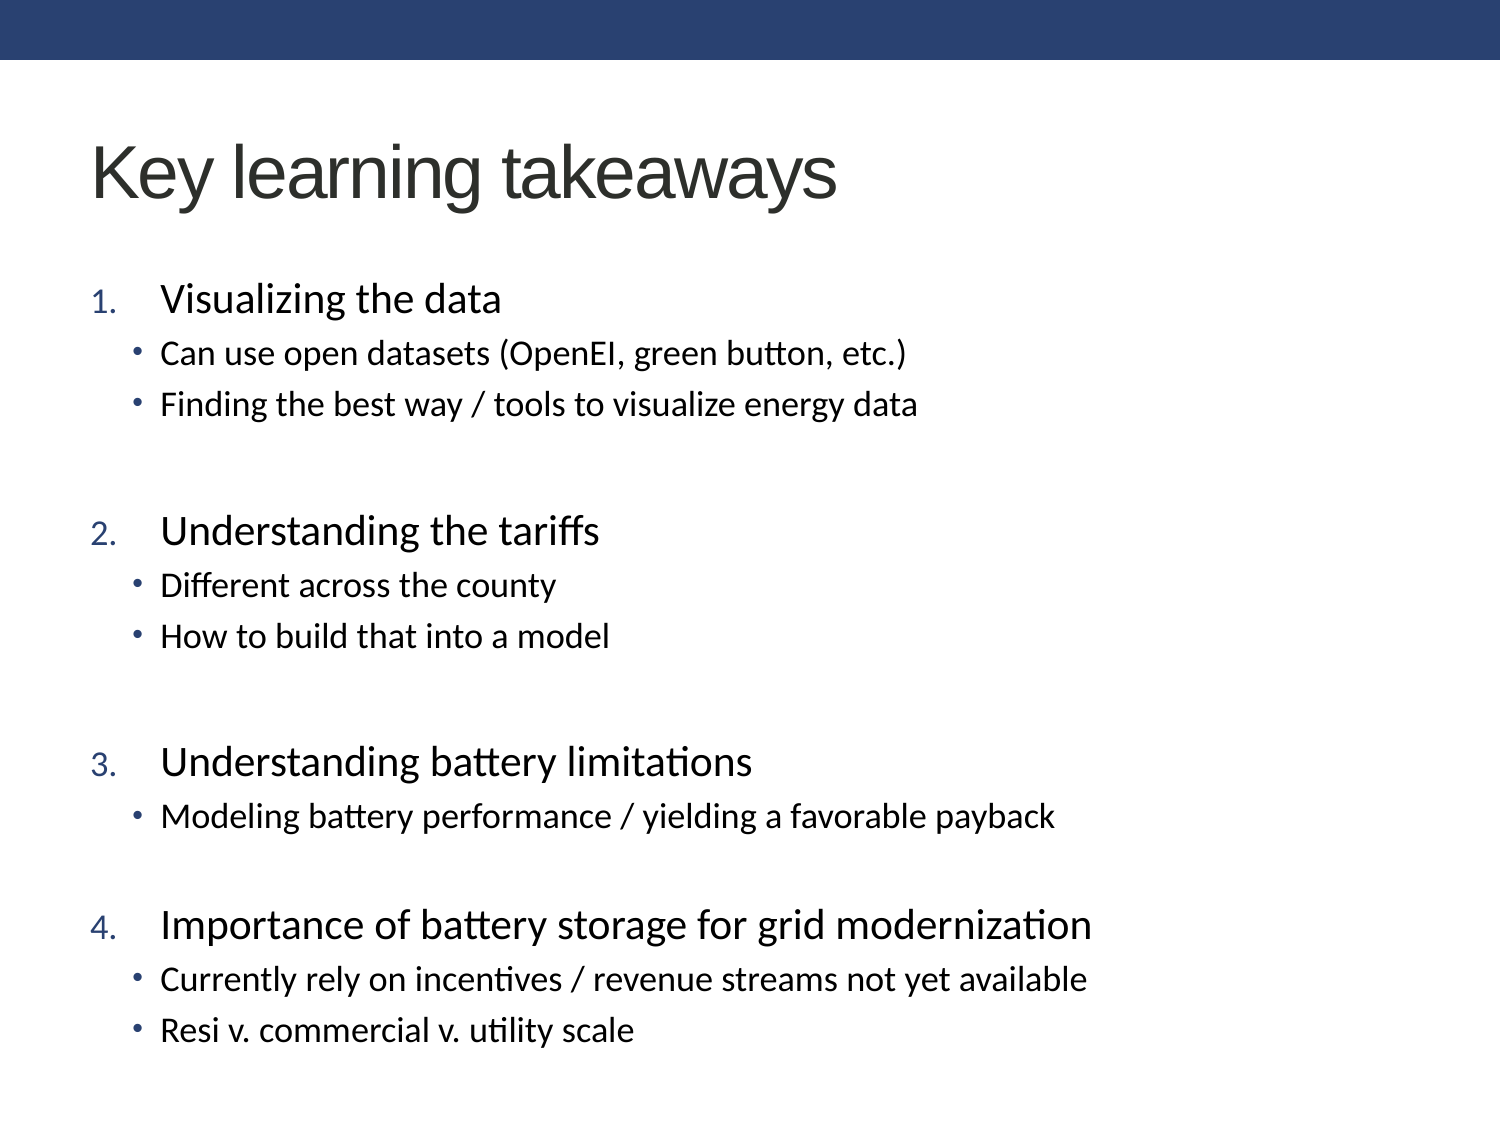

# Key learning takeaways
Visualizing the data
Can use open datasets (OpenEI, green button, etc.)
Finding the best way / tools to visualize energy data

Understanding the tariffs
Different across the county
How to build that into a model

Understanding battery limitations
Modeling battery performance / yielding a favorable payback

Importance of battery storage for grid modernization
Currently rely on incentives / revenue streams not yet available
Resi v. commercial v. utility scale